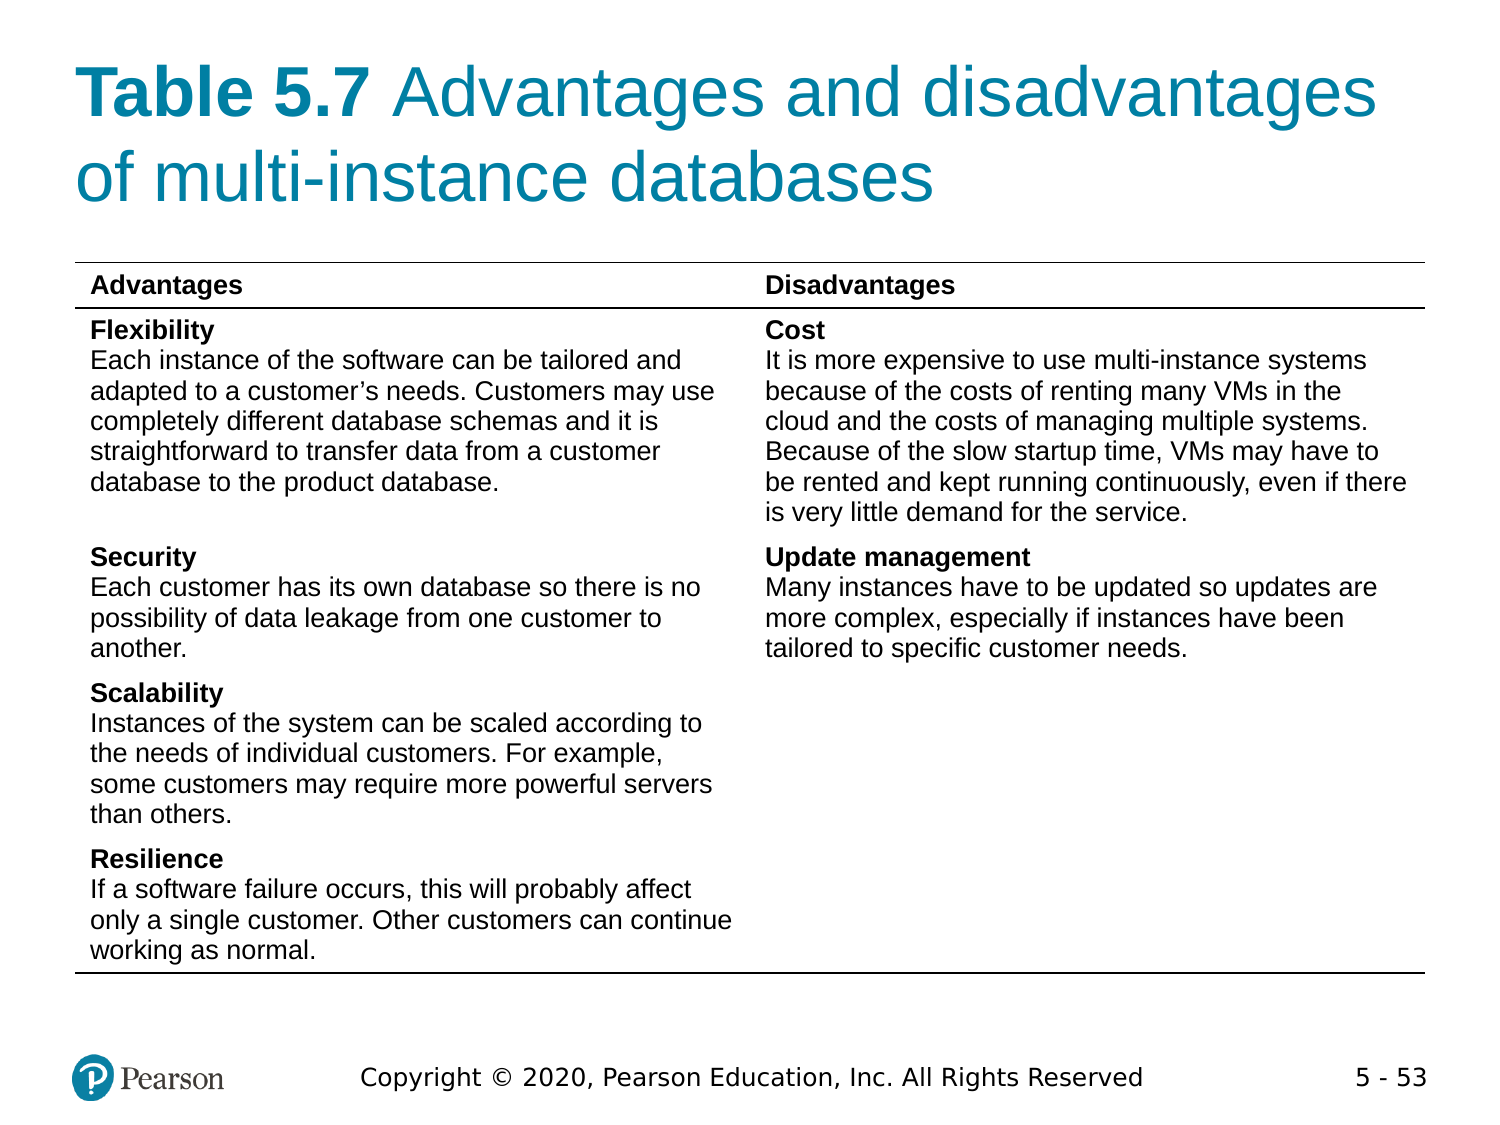

# Table 5.7 Advantages and disadvantages of multi-instance databases
| Advantages | Disadvantages |
| --- | --- |
| Flexibility Each instance of the software can be tailored and adapted to a customer’s needs. Customers may use completely different database schemas and it is straightforward to transfer data from a customer database to the product database. | Cost It is more expensive to use multi-instance systems because of the costs of renting many VMs in the cloud and the costs of managing multiple systems. Because of the slow startup time, VMs may have to be rented and kept running continuously, even if there is very little demand for the service. |
| Security Each customer has its own database so there is no possibility of data leakage from one customer to another. | Update management Many instances have to be updated so updates are more complex, especially if instances have been tailored to specific customer needs. |
| Scalability Instances of the system can be scaled according to the needs of individual customers. For example, some customers may require more powerful servers than others. |  |
| Resilience If a software failure occurs, this will probably affect only a single customer. Other customers can continue working as normal. |  |